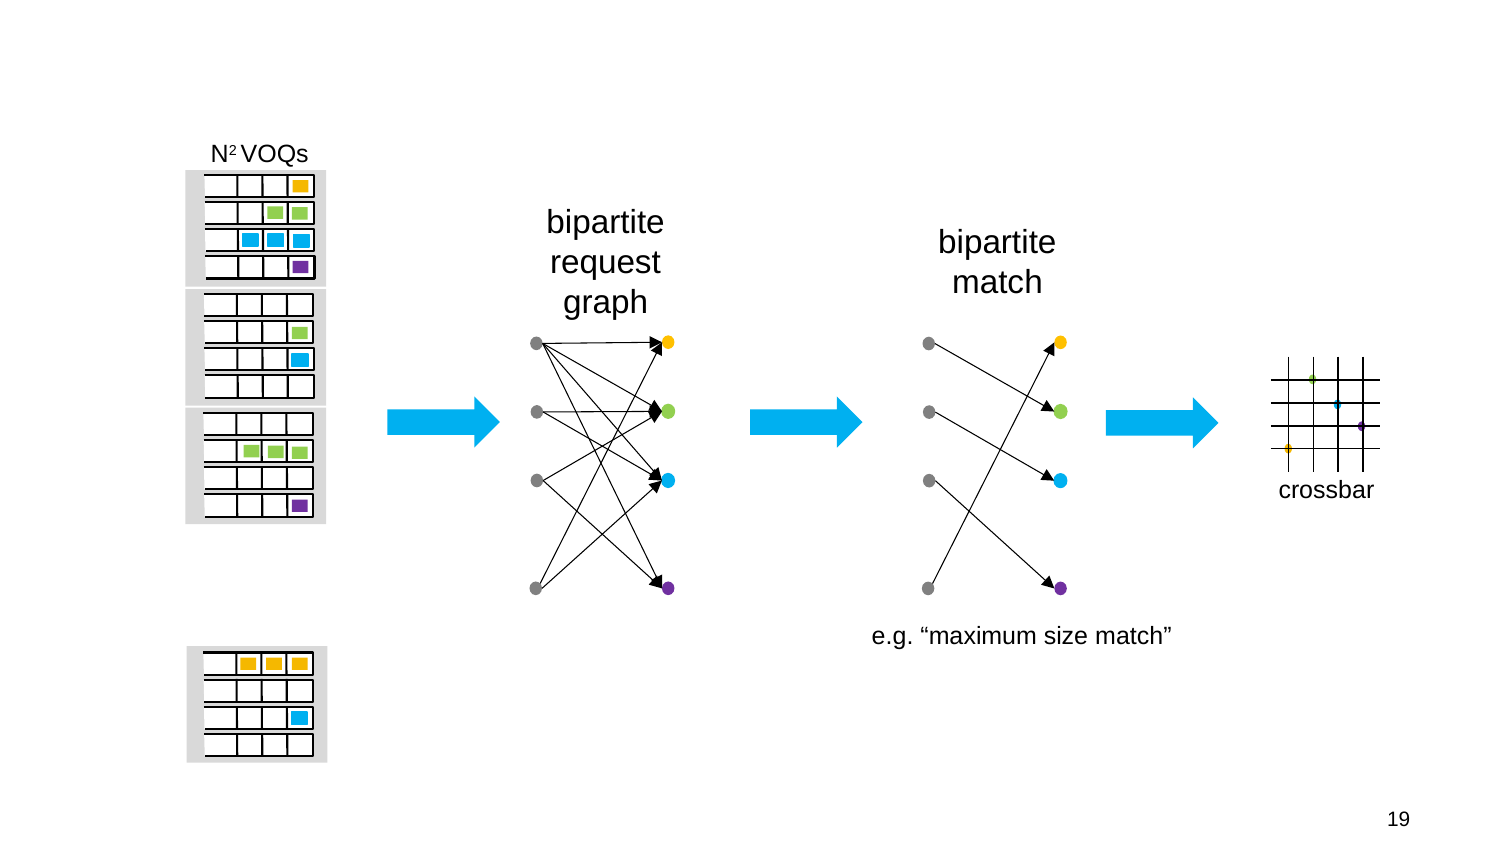

N2 VOQs

bipartite
request
graph

bipartite
match

e.g. “maximum size match”

crossbar

19